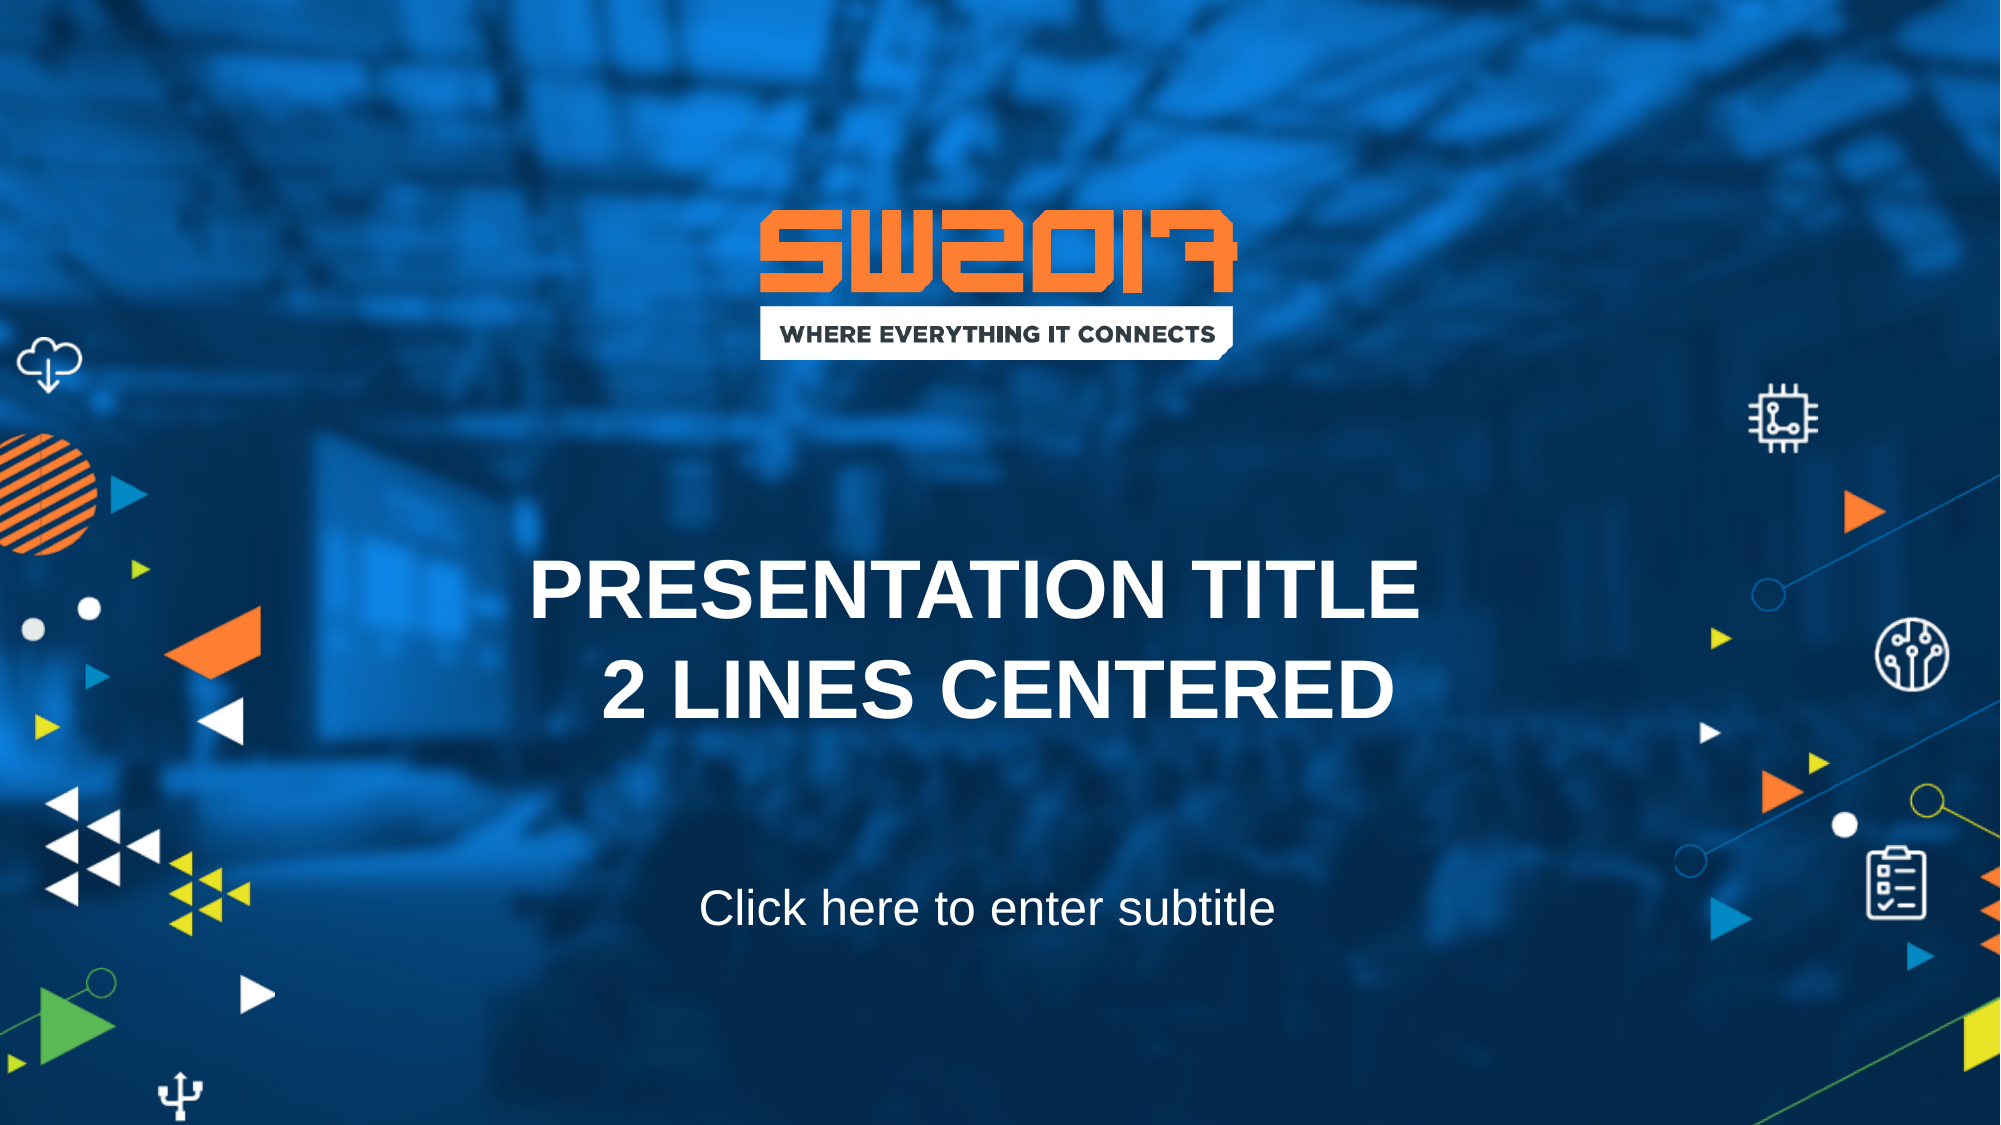

# Presentation title 2 lines CENTERED
Click here to enter subtitle